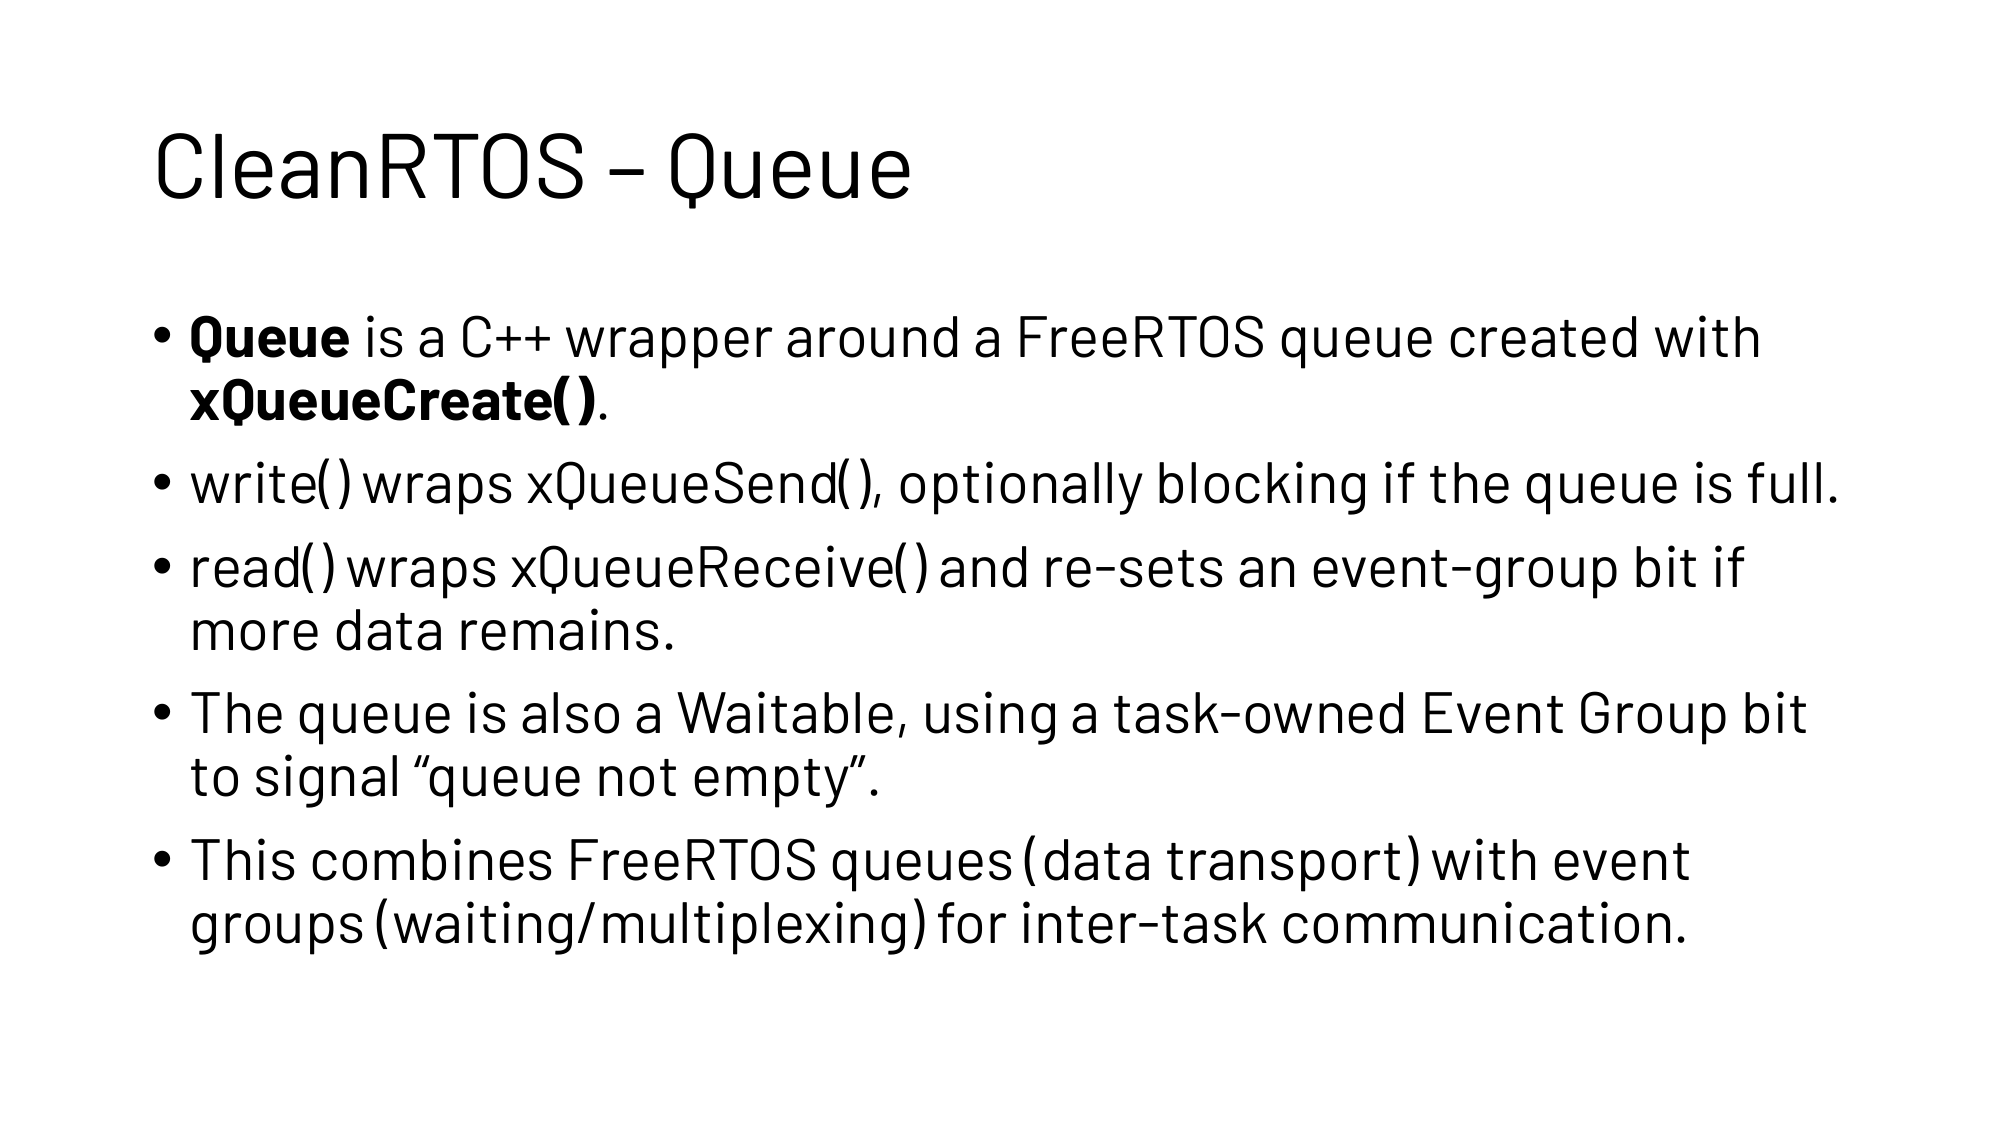

# CleanRTOS – Queue
Queue is a C++ wrapper around a FreeRTOS queue created with xQueueCreate().
write() wraps xQueueSend(), optionally blocking if the queue is full.
read() wraps xQueueReceive() and re-sets an event-group bit if more data remains.
The queue is also a Waitable, using a task-owned Event Group bit to signal “queue not empty”.
This combines FreeRTOS queues (data transport) with event groups (waiting/multiplexing) for inter-task communication.